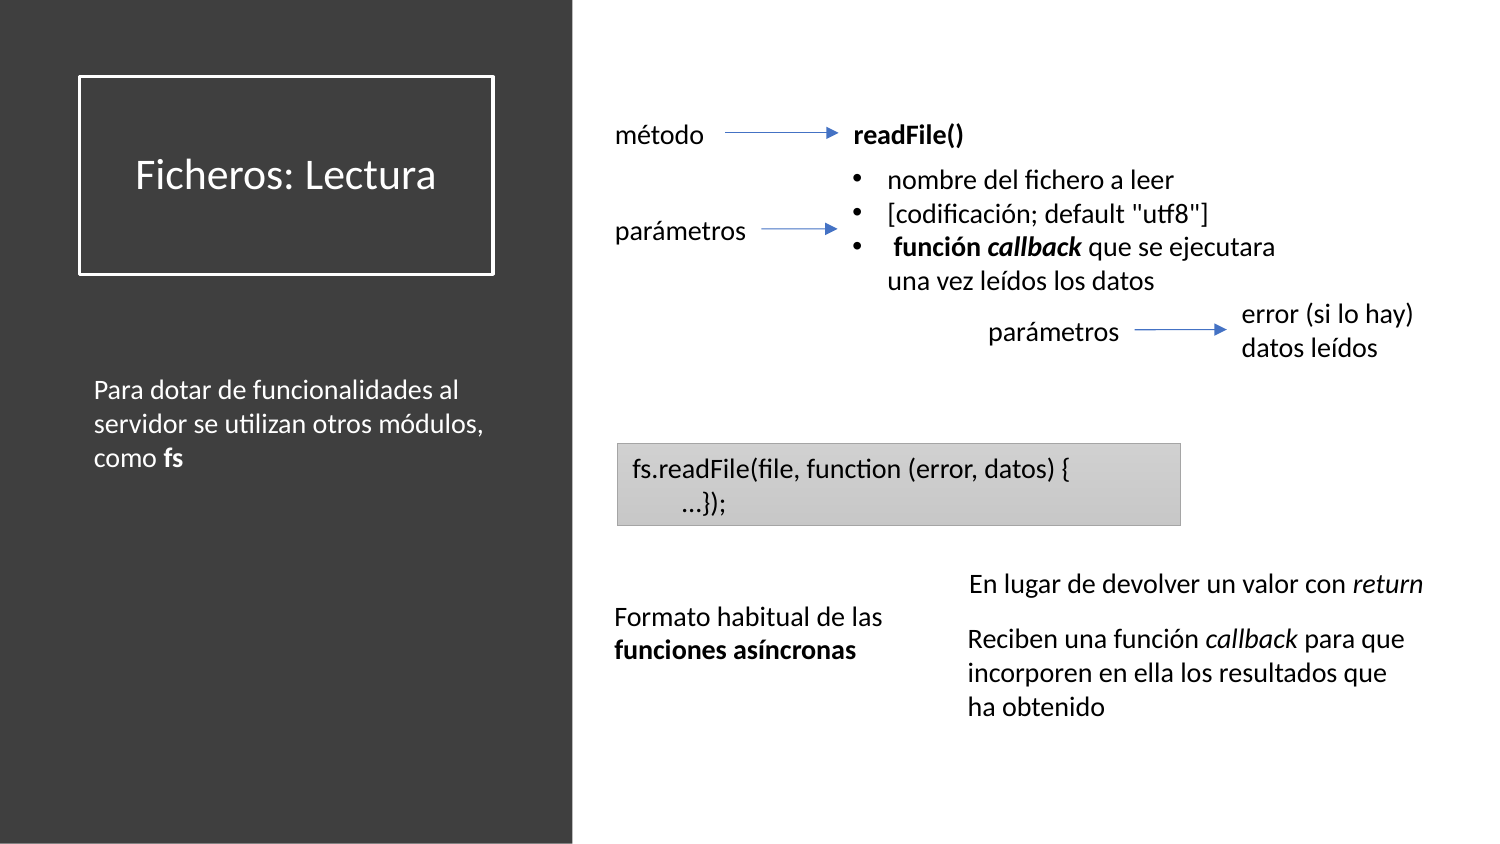

# Ficheros: Lectura
método
readFile()
nombre del fichero a leer
[codificación; default "utf8"]
 función callback que se ejecutara una vez leídos los datos
parámetros
error (si lo hay)
datos leídos
parámetros
Para dotar de funcionalidades al servidor se utilizan otros módulos, como fs
fs.readFile(file, function (error, datos) {
        …});
En lugar de devolver un valor con return
Formato habitual de las funciones asíncronas
Reciben una función callback para que incorporen en ella los resultados que ha obtenido